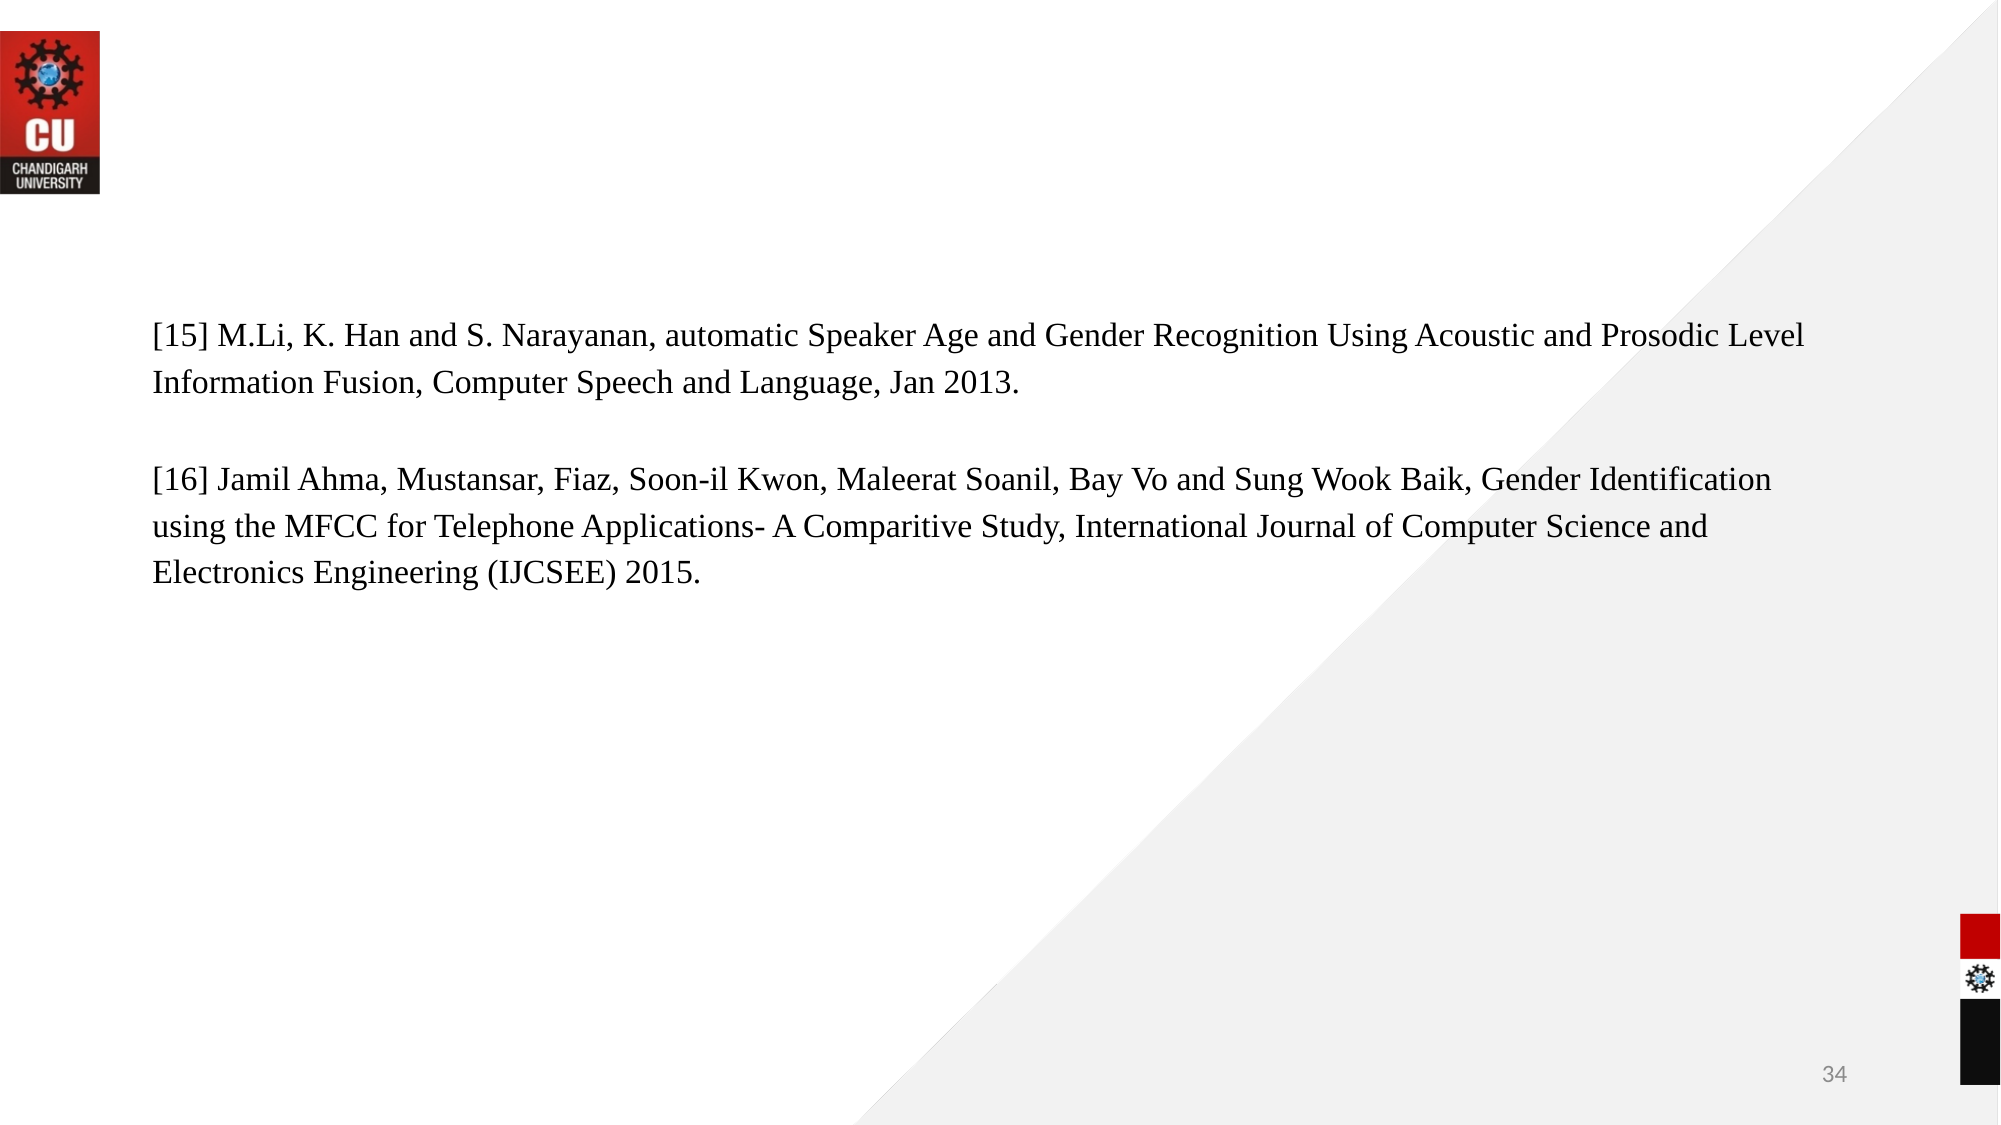

#
[15] M.Li, K. Han and S. Narayanan, automatic Speaker Age and Gender Recognition Using Acoustic and Prosodic Level Information Fusion, Computer Speech and Language, Jan 2013.

[16] Jamil Ahma, Mustansar, Fiaz, Soon-il Kwon, Maleerat Soanil, Bay Vo and Sung Wook Baik, Gender Identification using the MFCC for Telephone Applications- A Comparitive Study, International Journal of Computer Science and Electronics Engineering (IJCSEE) 2015.

34